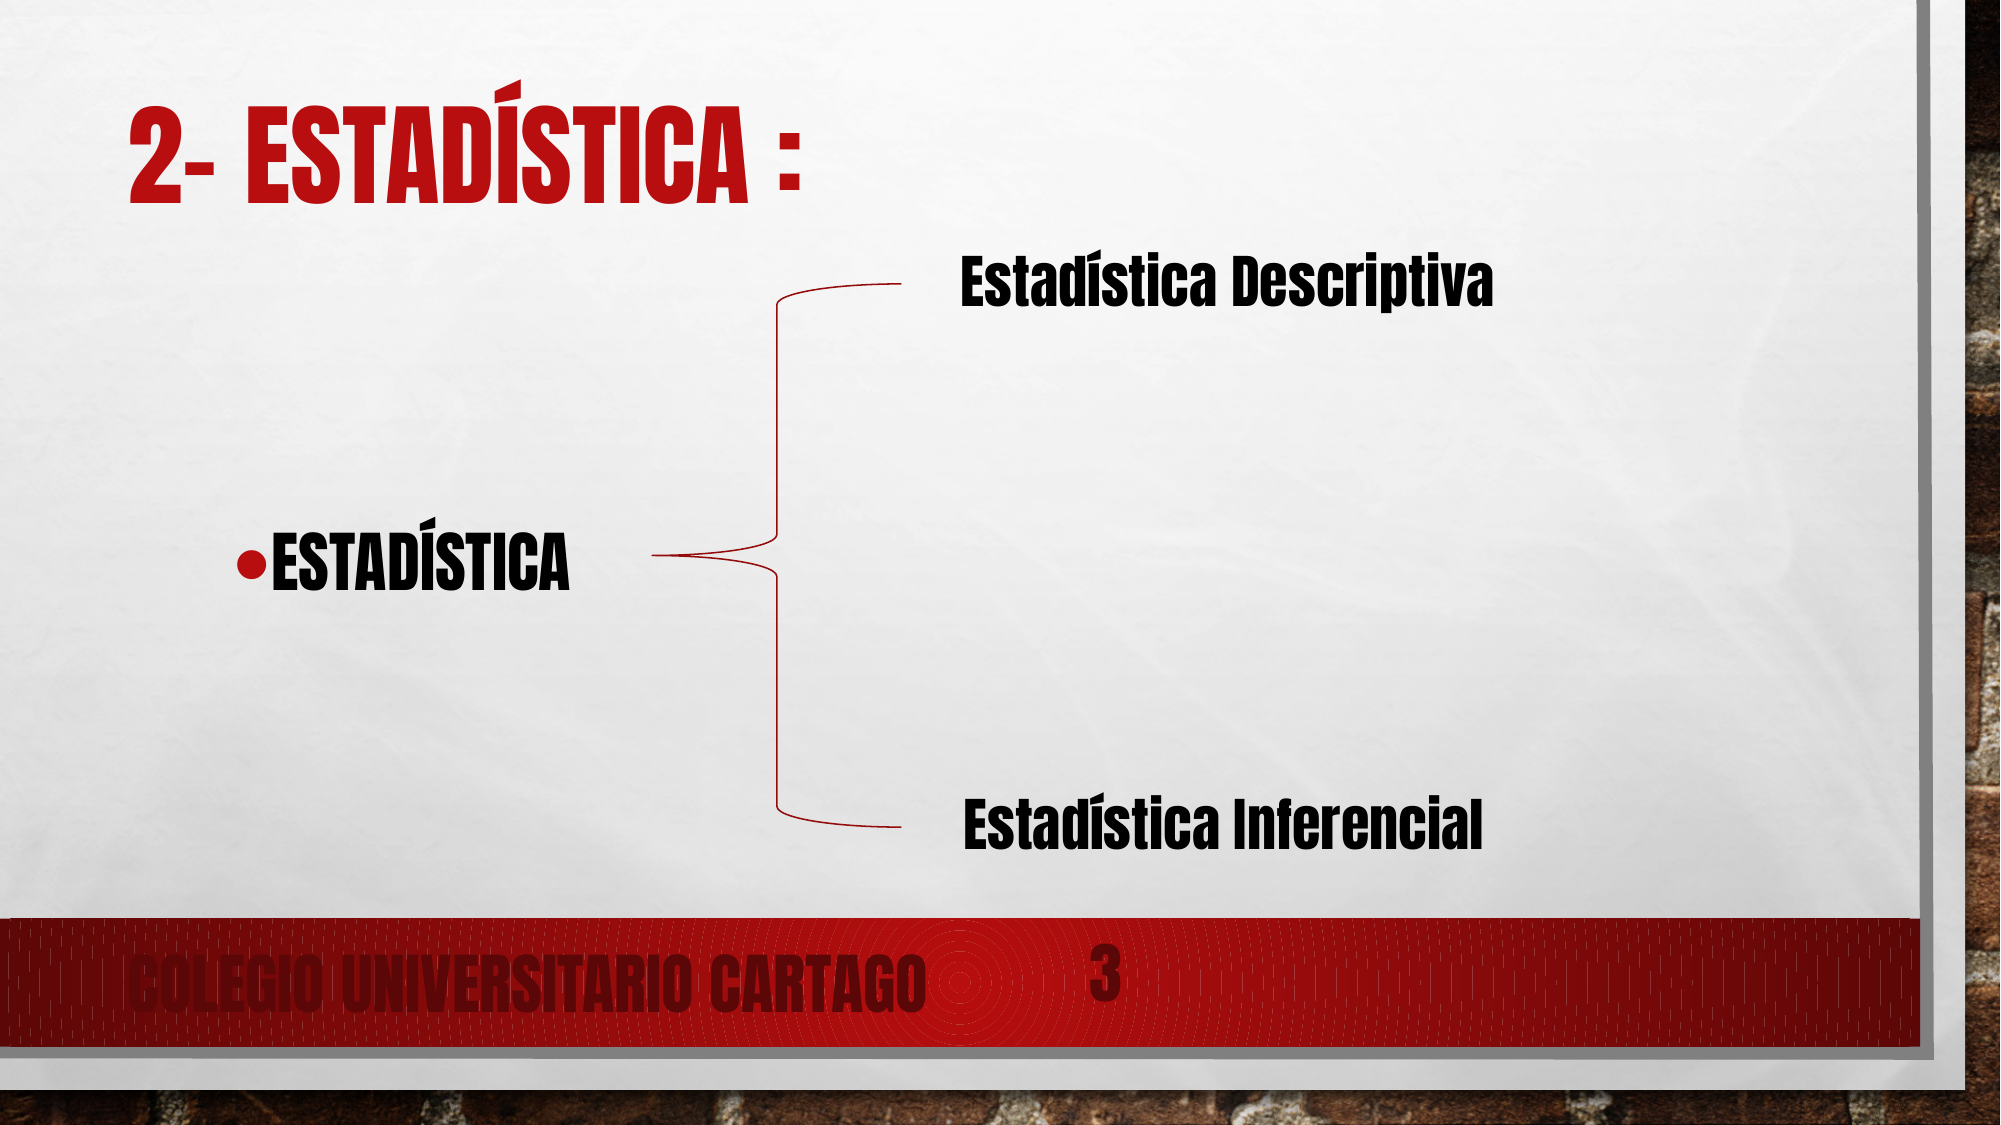

# 2- estadística :
estadística
Estadística Descriptiva

Estadística Inferencial
Colegio Universitario Cartago
3